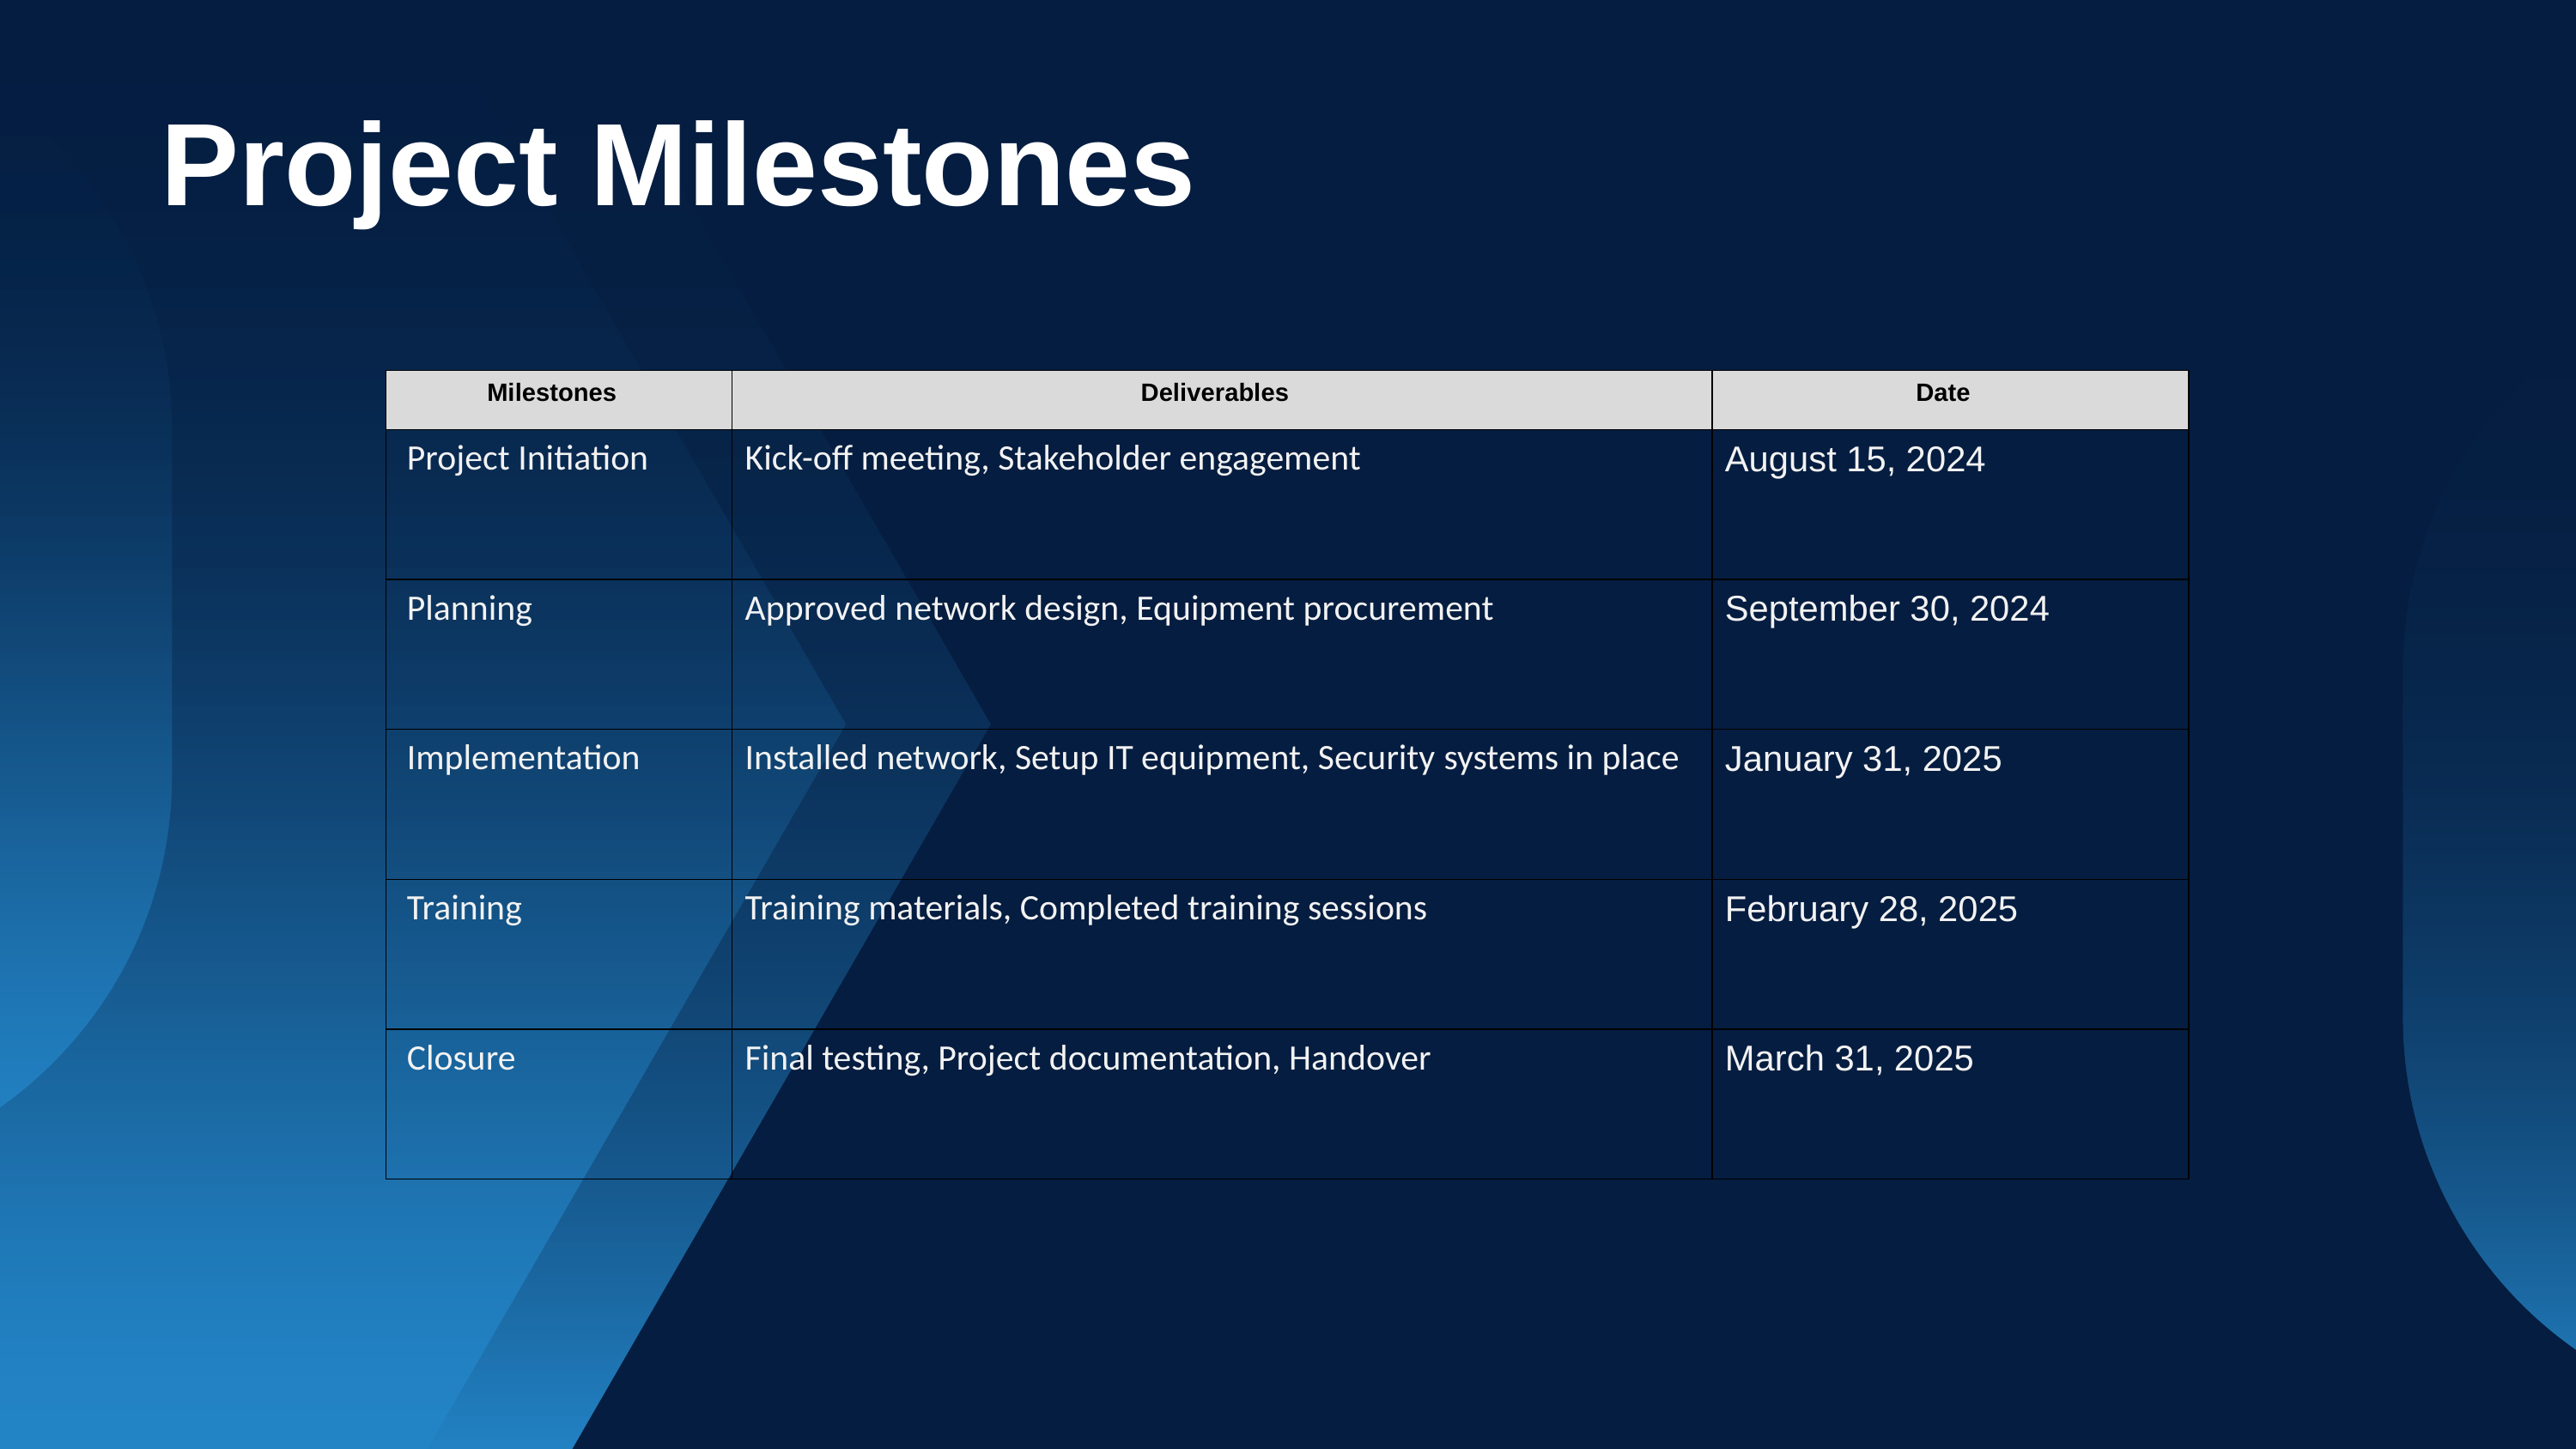

Project Milestones

| Milestones | Deliverables | Date |
| --- | --- | --- |
| Project Initiation | Kick-off meeting, Stakeholder engagement | August 15, 2024 |
| Planning | Approved network design, Equipment procurement | September 30, 2024 |
| Implementation | Installed network, Setup IT equipment, Security systems in place | January 31, 2025 |
| Training | Training materials, Completed training sessions | February 28, 2025 |
| Closure | Final testing, Project documentation, Handover | March 31, 2025 |